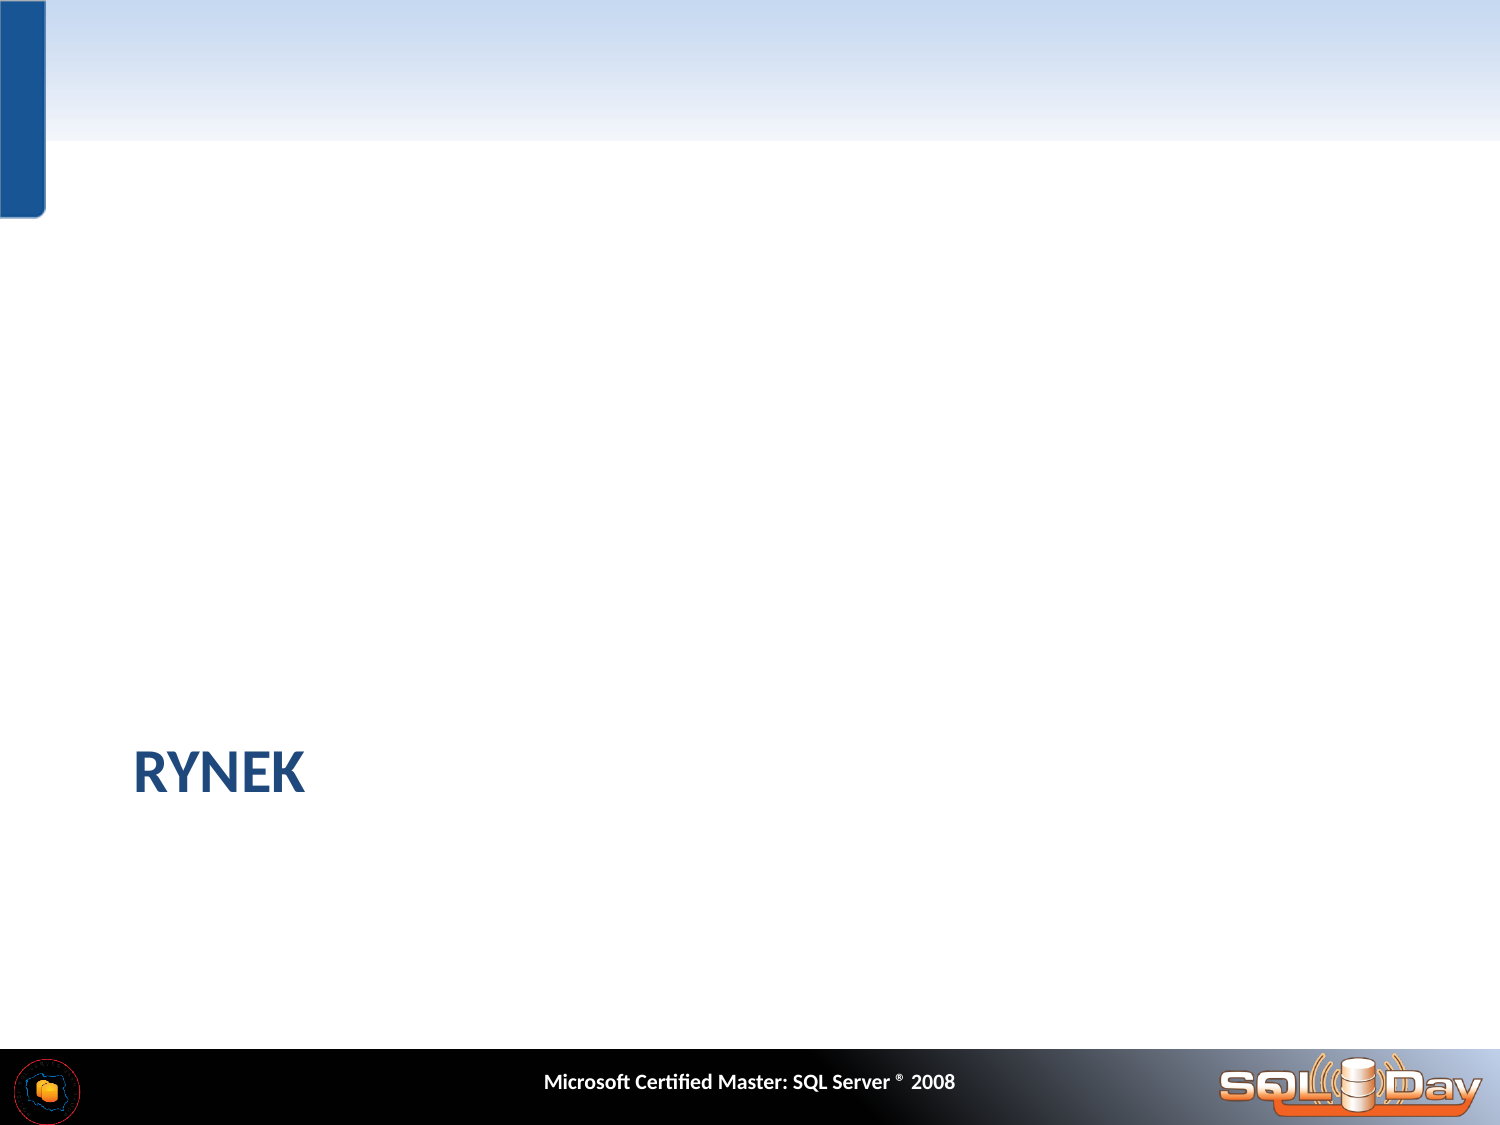

# rynek
Microsoft Certified Master: SQL Server ® 2008